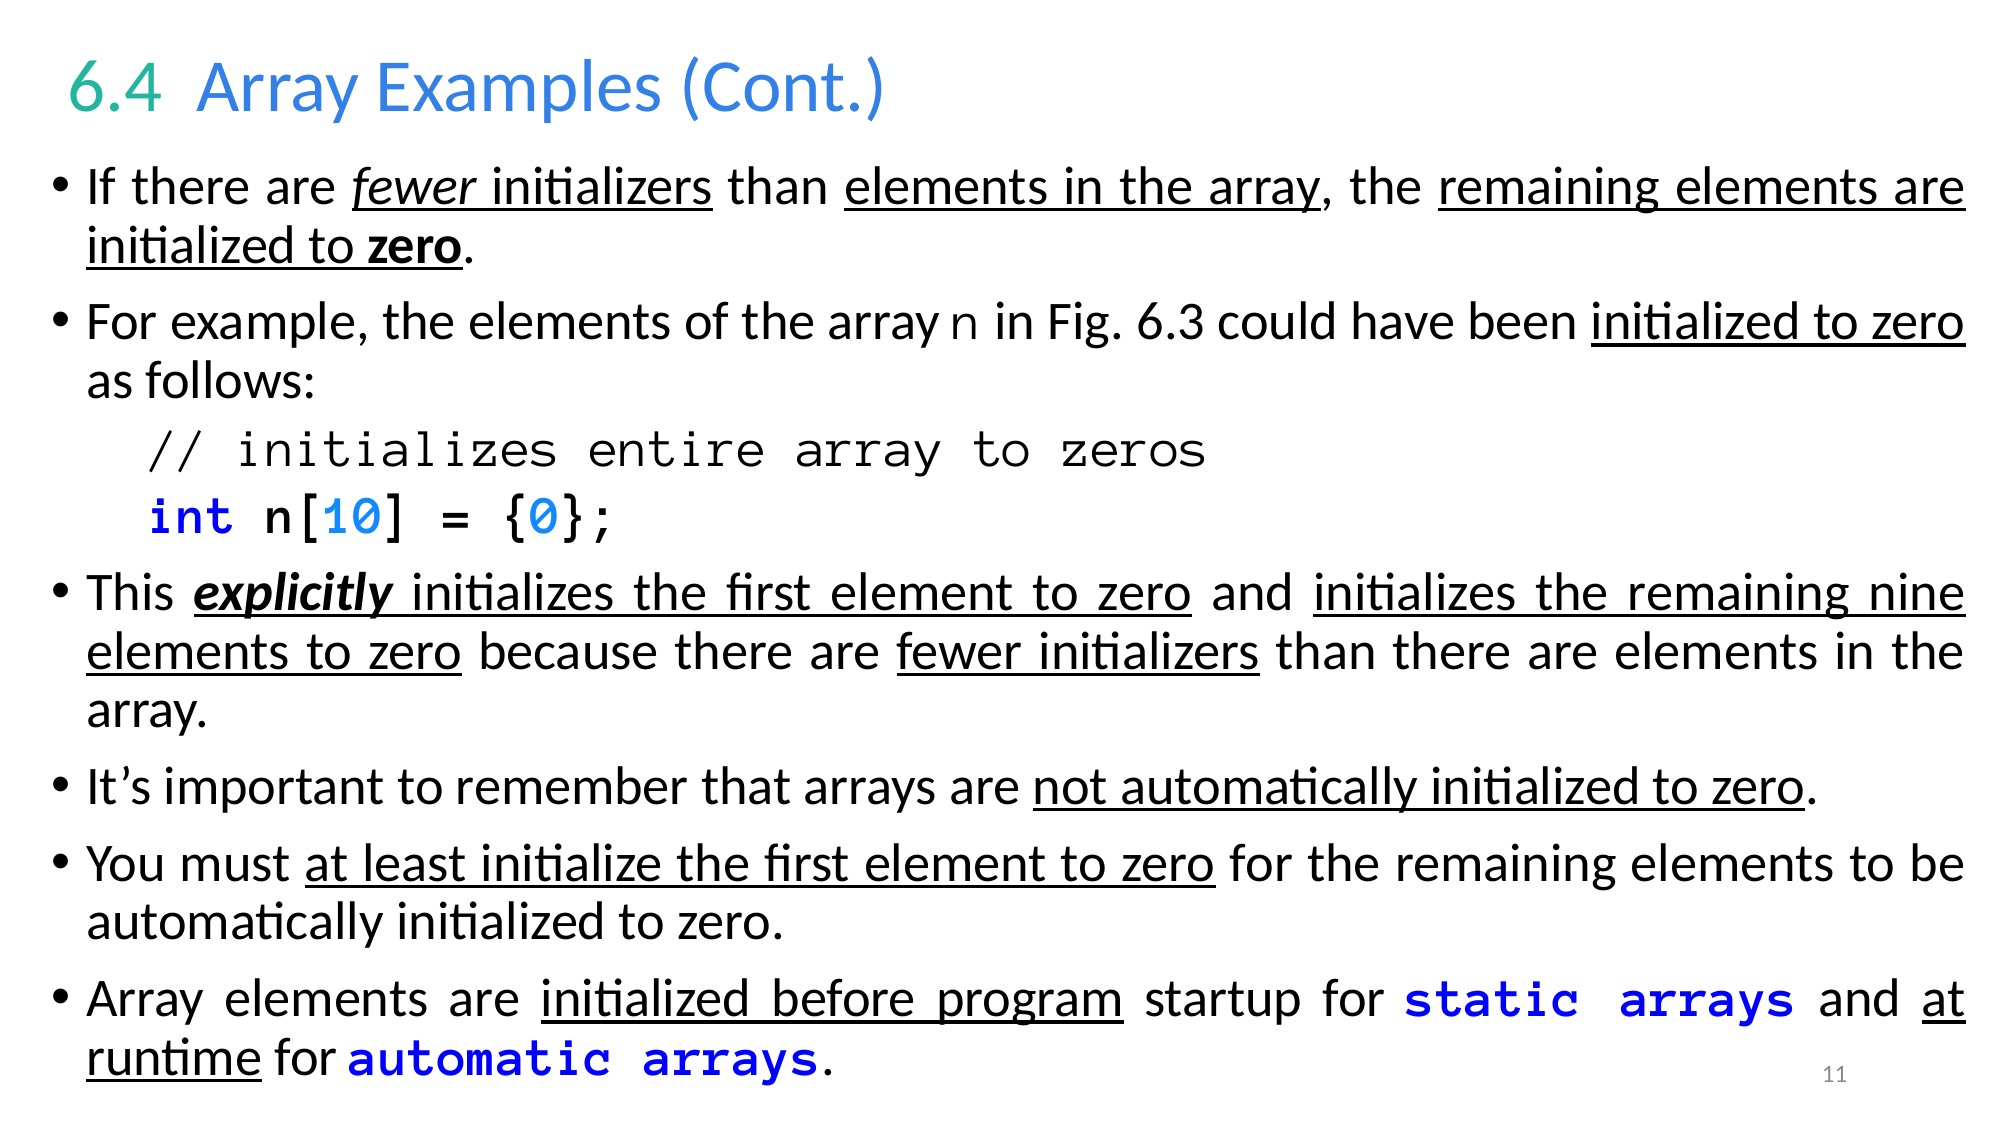

# 6.4  Array Examples (Cont.)
If there are fewer initializers than elements in the array, the remaining elements are initialized to zero.
For example, the elements of the array n in Fig. 6.3 could have been initialized to zero as follows:
// initializes entire array to zeros
int n[10] = {0};
This explicitly initializes the first element to zero and initializes the remaining nine elements to zero because there are fewer initializers than there are elements in the array.
It’s important to remember that arrays are not automatically initialized to zero.
You must at least initialize the first element to zero for the remaining elements to be automatically initialized to zero.
Array elements are initialized before program startup for static arrays and at runtime for automatic arrays.

11